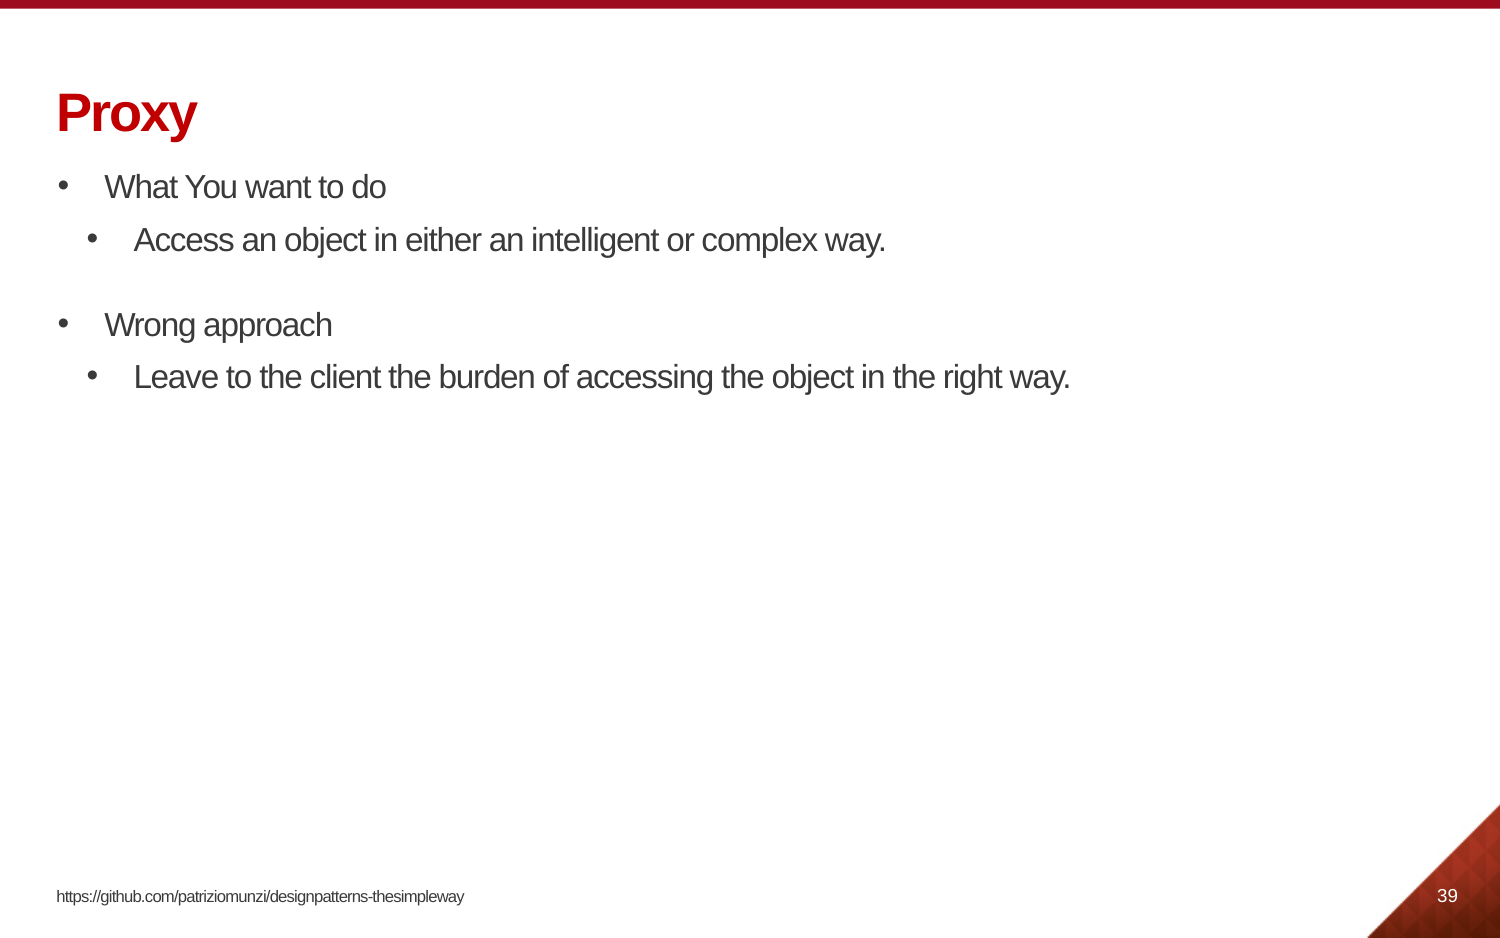

# Proxy
What You want to do
Access an object in either an intelligent or complex way.
Wrong approach
Leave to the client the burden of accessing the object in the right way.
39
https://github.com/patriziomunzi/designpatterns-thesimpleway